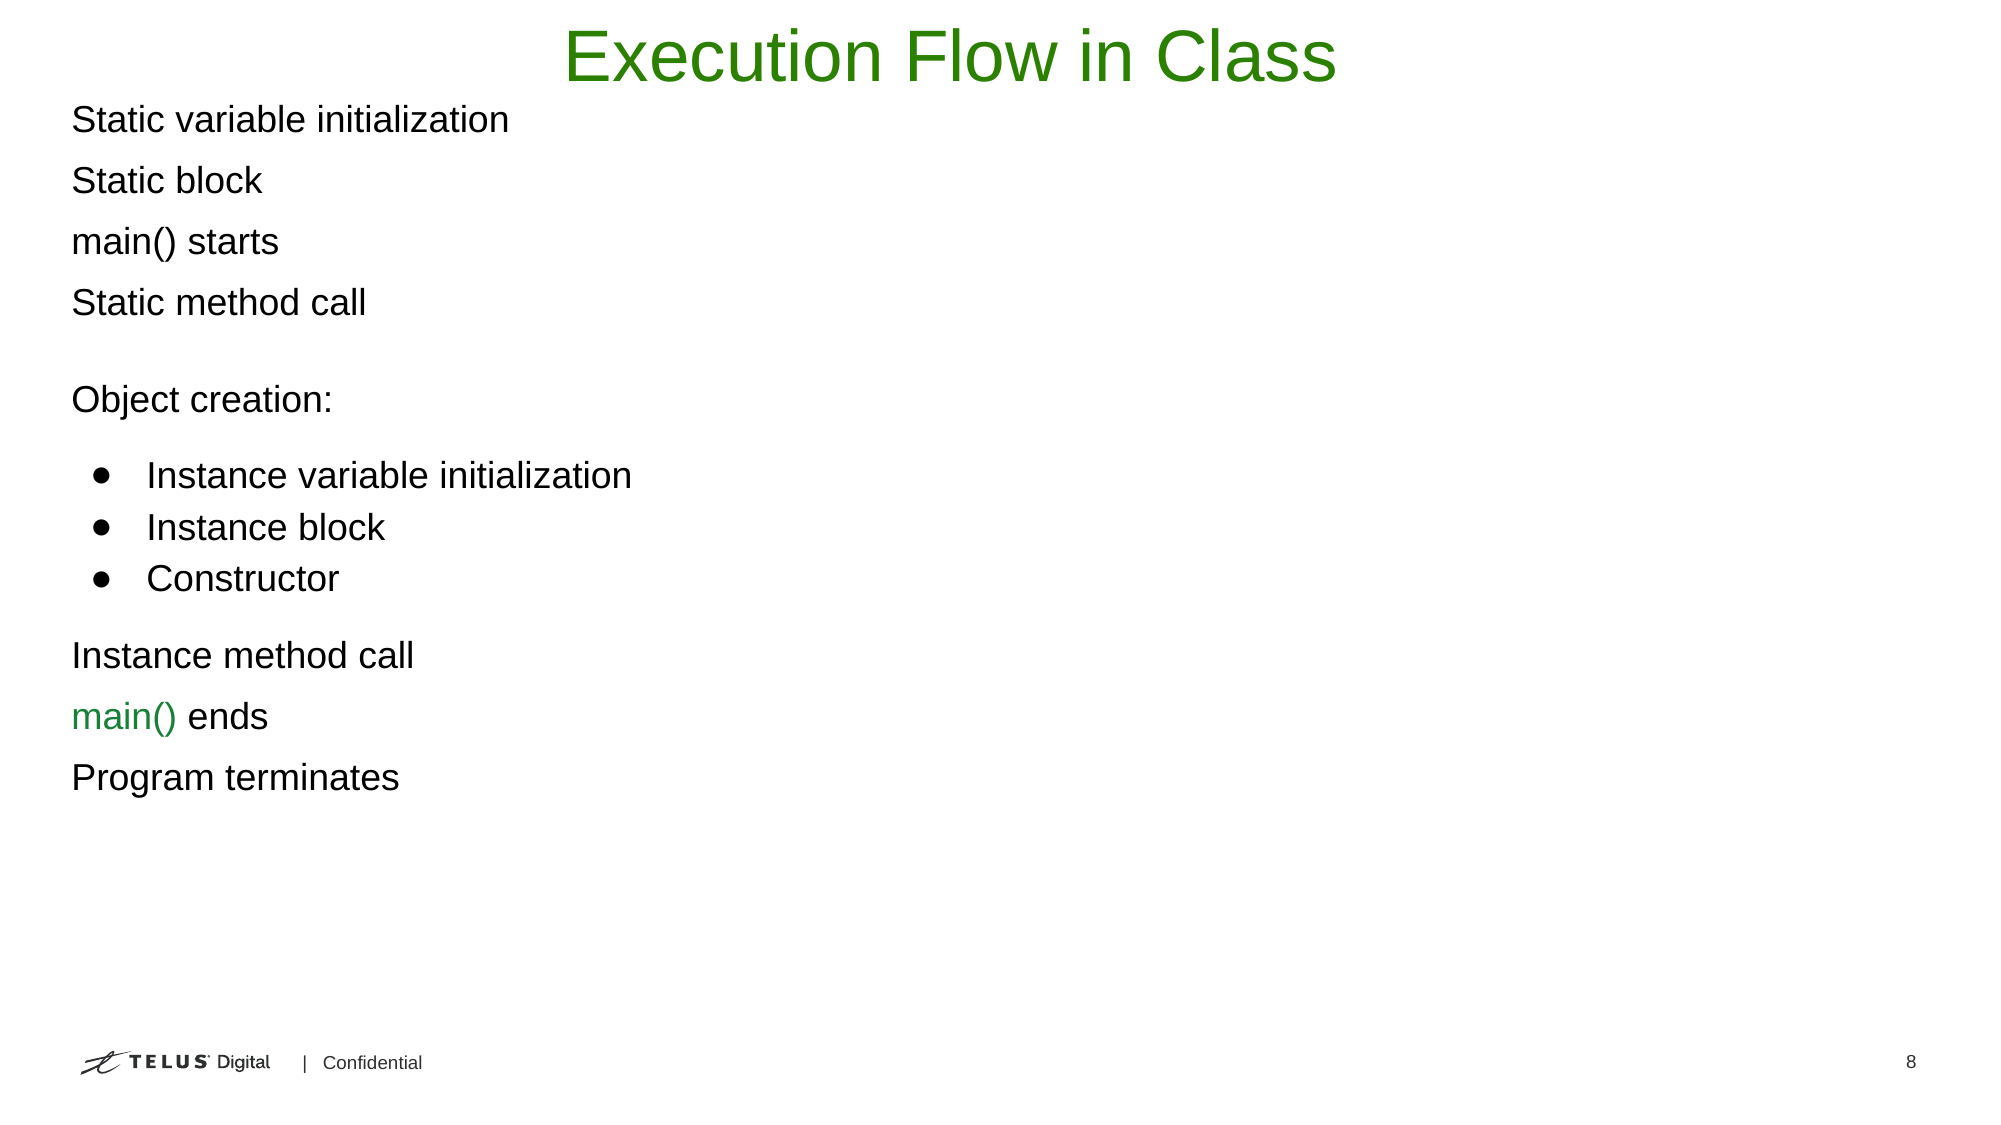

# Execution Flow in Class
Static variable initialization
Static block
main() starts
Static method call
Object creation:
Instance variable initialization
Instance block
Constructor
Instance method call
main() ends
Program terminates